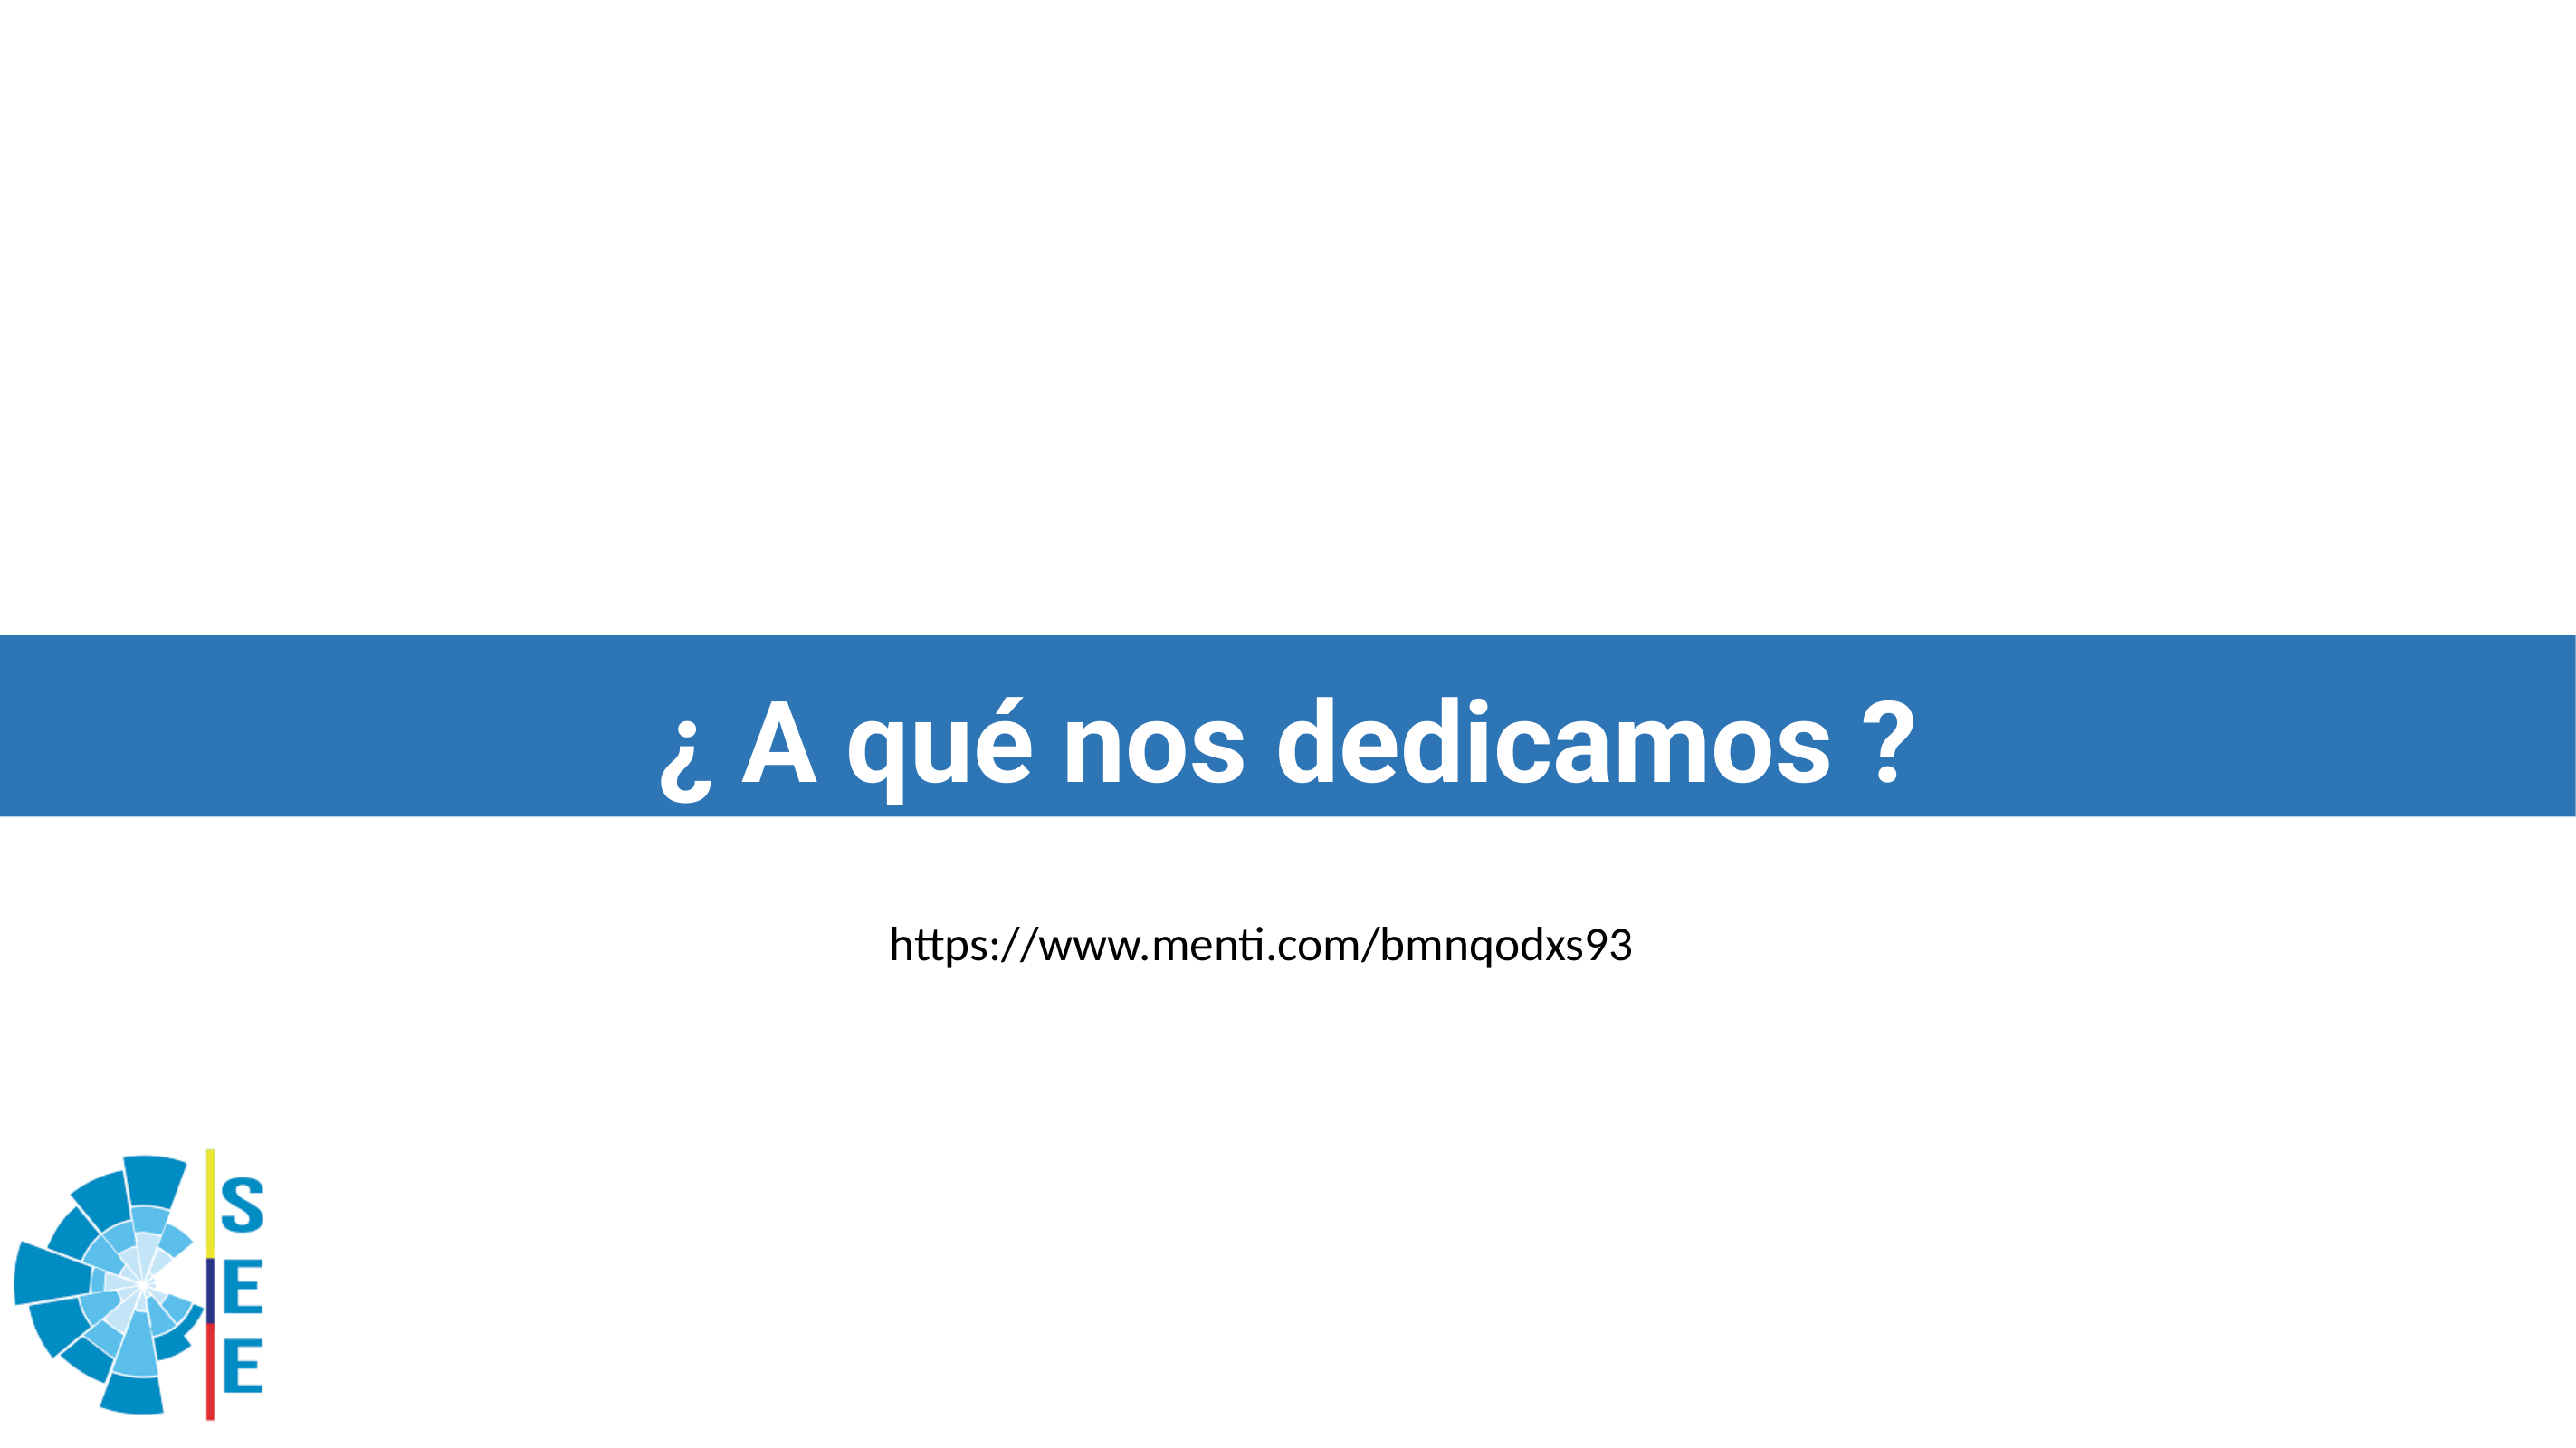

¿ A qué nos dedicamos ?
https://www.menti.com/bmnqodxs93